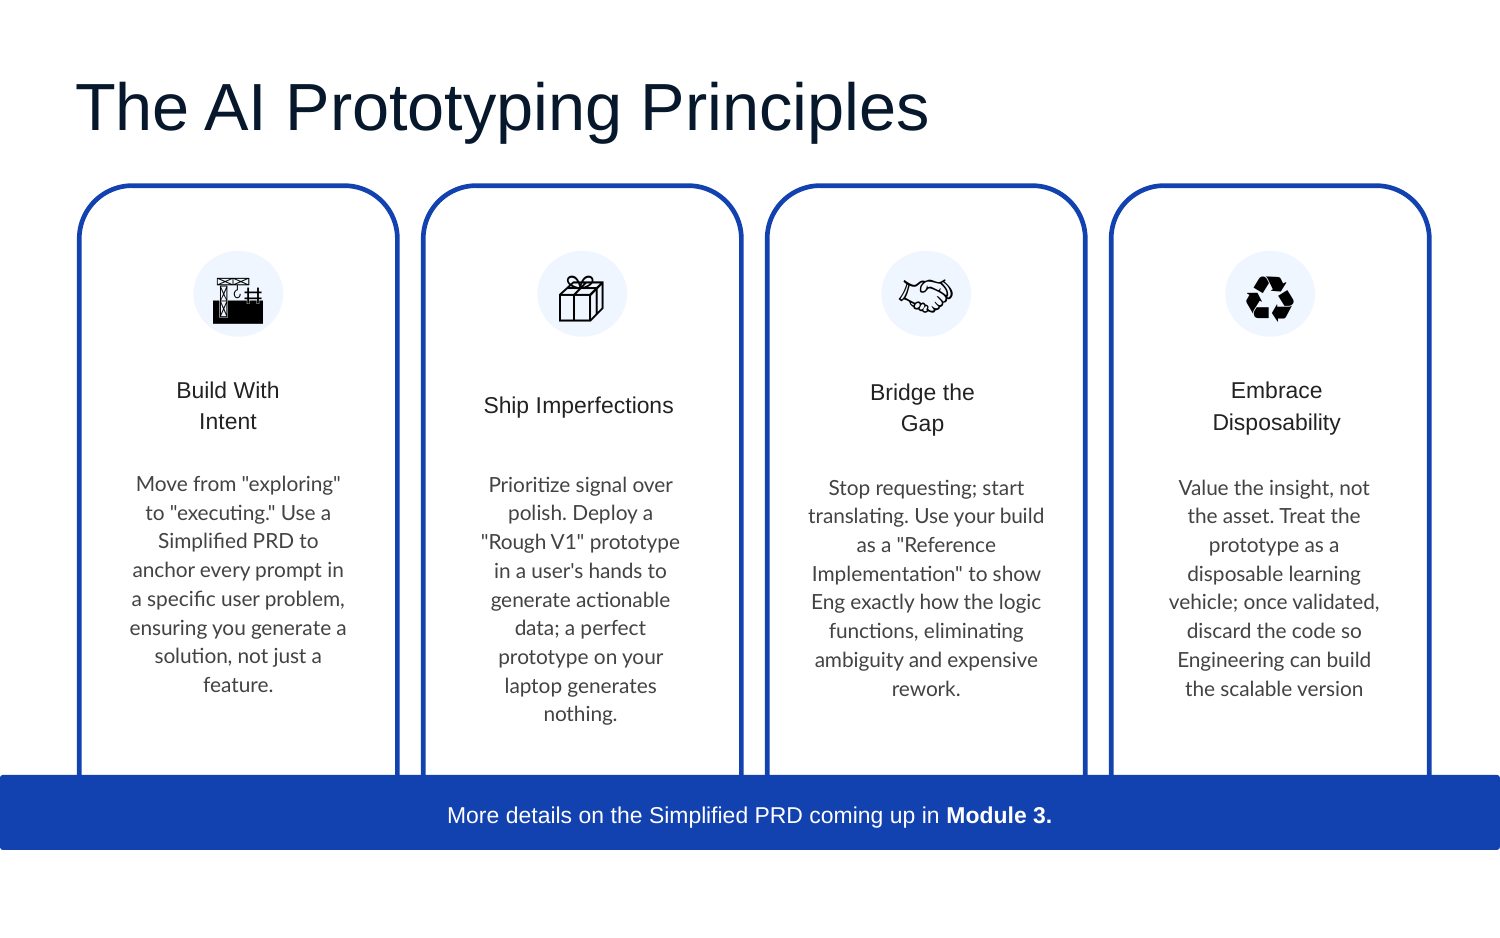

The AI Prototyping Principles

🏗️
📦
🤝
♻️
Ship Imperfections
# Build With Intent
Embrace Disposability
Bridge the Gap
Value the insight, not the asset. Treat the prototype as a disposable learning vehicle; once validated, discard the code so Engineering can build the scalable version
Stop requesting; start translating. Use your build as a "Reference Implementation" to show Eng exactly how the logic functions, eliminating ambiguity and expensive rework.
Move from "exploring" to "executing." Use a Simplified PRD to anchor every prompt in a specific user problem, ensuring you generate a solution, not just a feature.
Prioritize signal over polish. Deploy a "Rough V1" prototype in a user's hands to generate actionable data; a perfect prototype on your laptop generates nothing.
More details on the Simplified PRD coming up in Module 3.